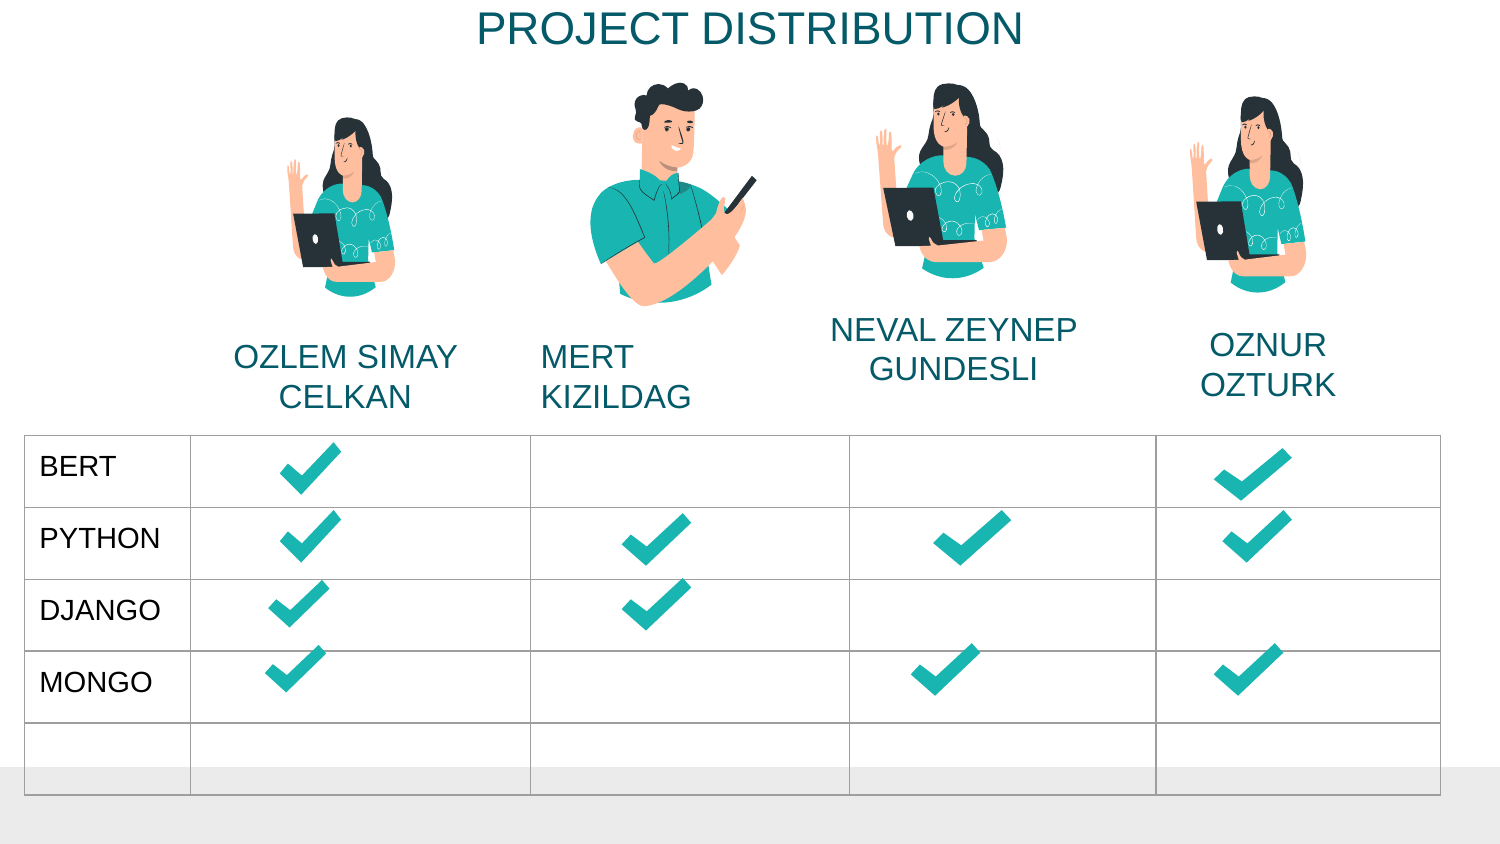

# PROJECT DISTRIBUTION

NEVAL ZEYNEP GUNDESLI
OZNUR OZTURK
OZLEM SIMAY CELKAN
MERT KIZILDAG
| BERT |  |  |  |  |
| --- | --- | --- | --- | --- |
| PYTHON |  |  |  |  |
| DJANGO |  |  |  |  |
| MONGO |  |  |  |  |
|  |  |  |  |  |